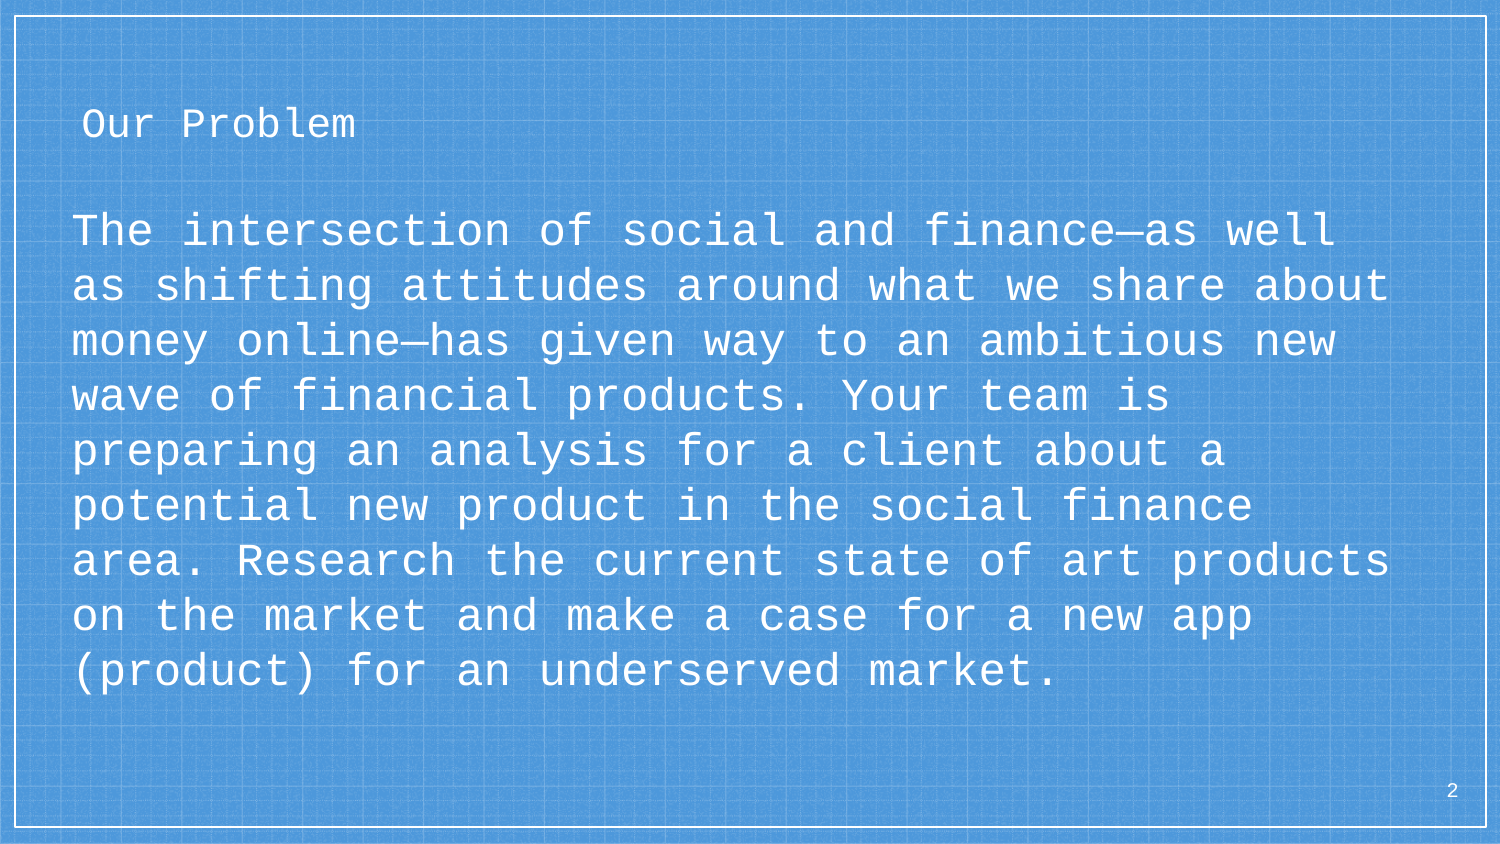

# Our Problem
The intersection of social and finance—as well as shifting attitudes around what we share about money online—has given way to an ambitious new wave of financial products. Your team is preparing an analysis for a client about a potential new product in the social finance area. Research the current state of art products on the market and make a case for a new app (product) for an underserved market.
2